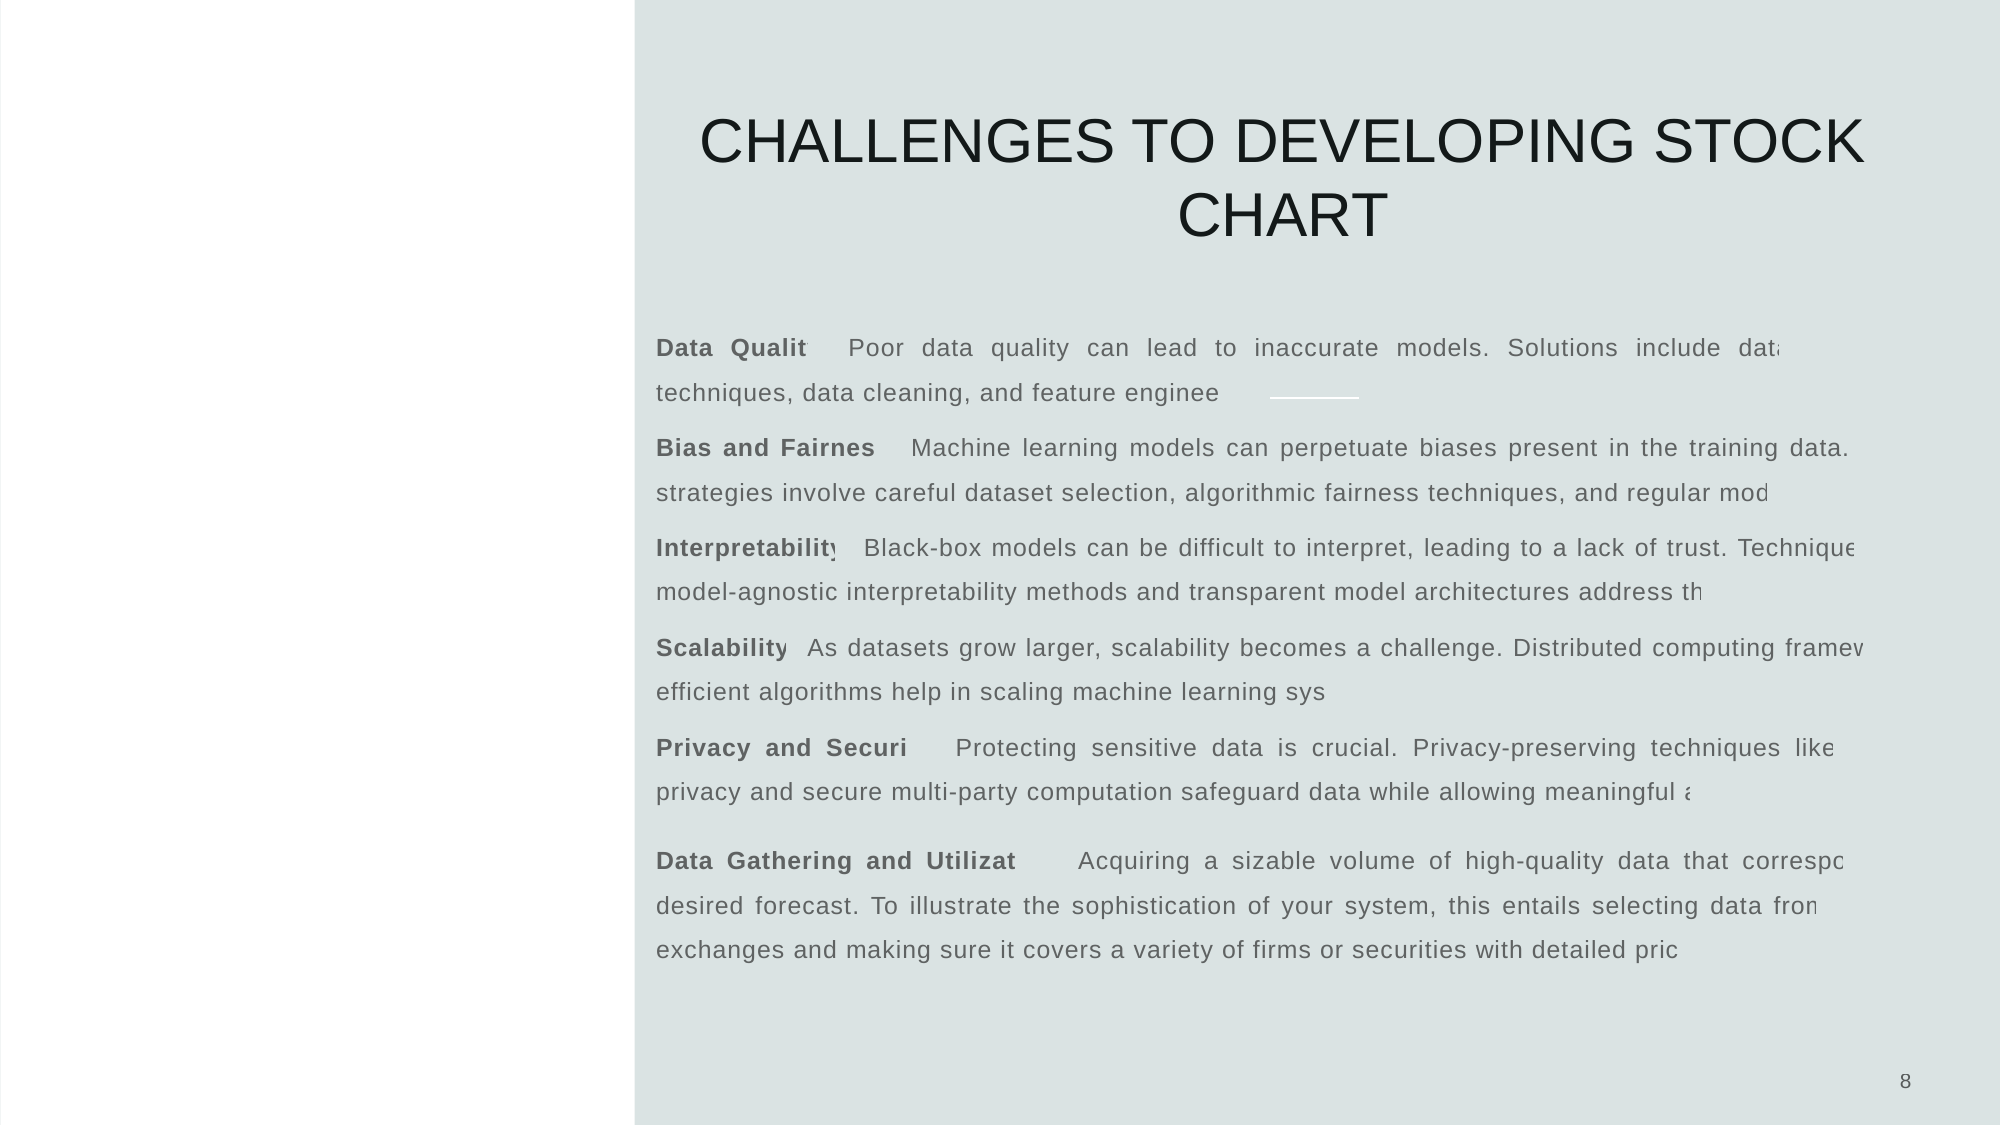

# CHALLENGES TO DEVELOPING STOCK CHART
Data Quality: Poor data quality can lead to inaccurate models. Solutions include data preprocessing techniques, data cleaning, and feature engineering.
Bias and Fairness: Machine learning models can perpetuate biases present in the training data. Mitigation strategies involve careful dataset selection, algorithmic fairness techniques, and regular model audits.
Interpretability: Black-box models can be difficult to interpret, leading to a lack of trust. Techniques such as model-agnostic interpretability methods and transparent model architectures address this issue.
Scalability: As datasets grow larger, scalability becomes a challenge. Distributed computing frameworks and efficient algorithms help in scaling machine learning systems.
Privacy and Security: Protecting sensitive data is crucial. Privacy-preserving techniques like differential privacy and secure multi-party computation safeguard data while allowing meaningful analysis.
Data Gathering and Utilization: Acquiring a sizable volume of high-quality data that corresponds to the desired forecast. To illustrate the sophistication of your system, this entails selecting data from many stock exchanges and making sure it covers a variety of firms or securities with detailed pricing data.
8